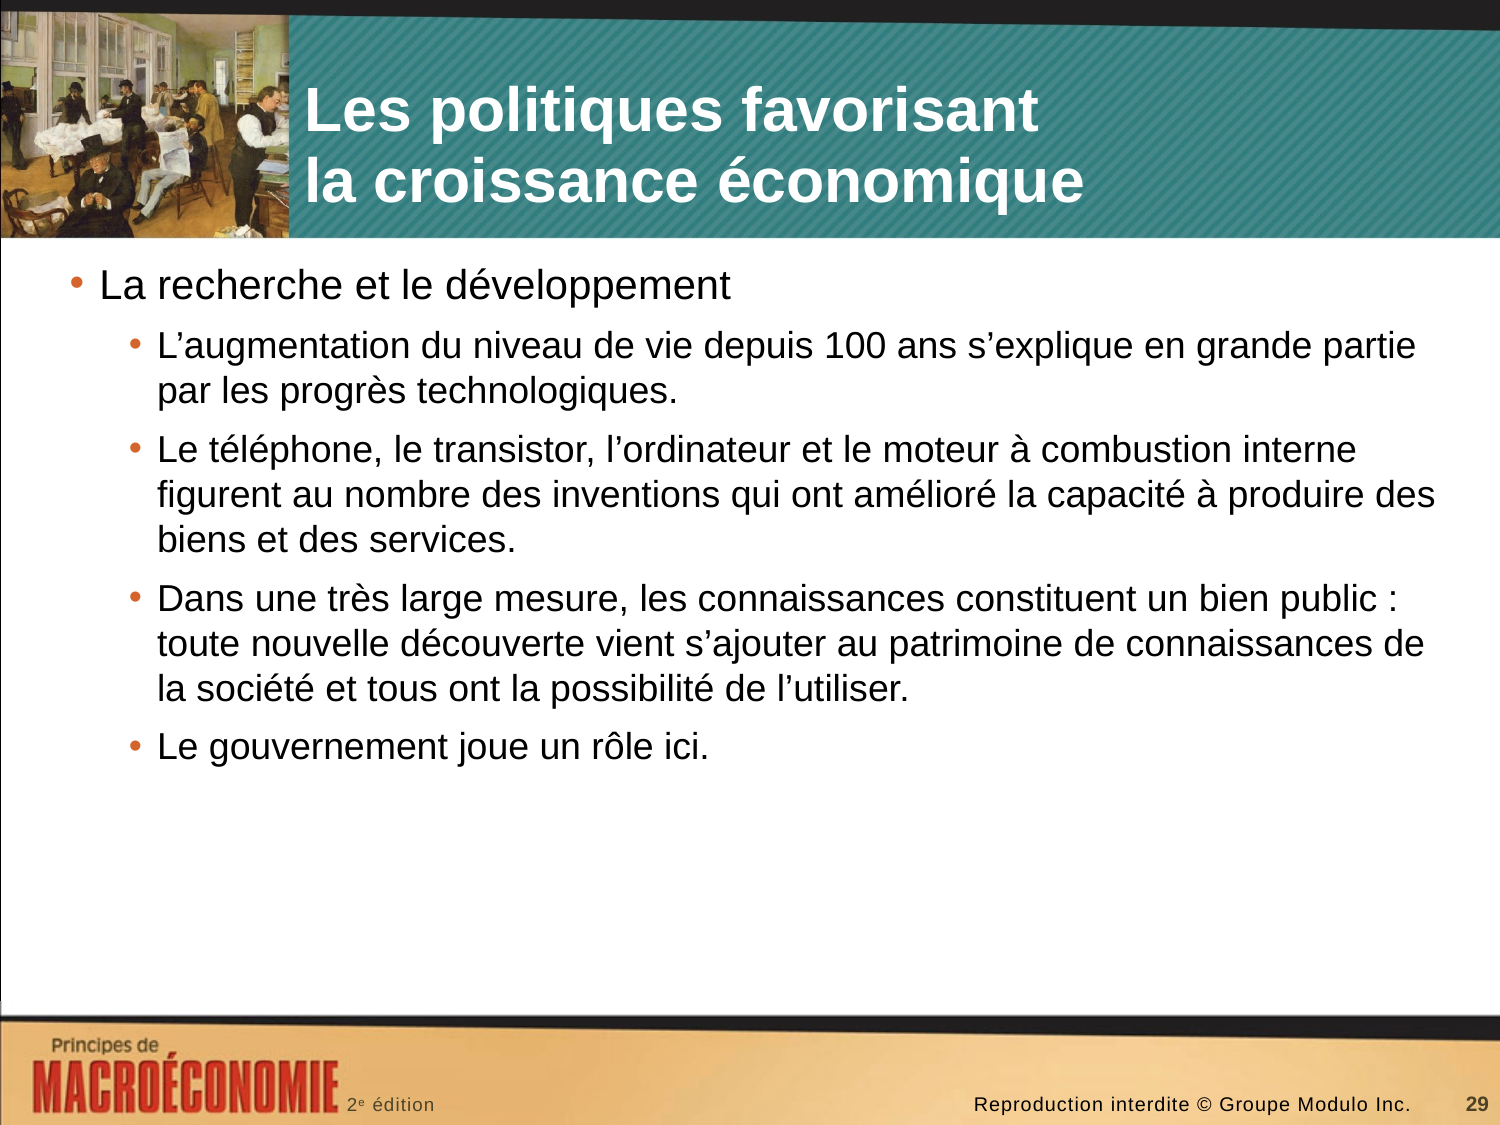

# Les politiques favorisant la croissance économique
La recherche et le développement
L’augmentation du niveau de vie depuis 100 ans s’explique en grande partie par les progrès technologiques.
Le téléphone, le transistor, l’ordinateur et le moteur à combustion interne figurent au nombre des inventions qui ont amélioré la capacité à produire des biens et des services.
Dans une très large mesure, les connaissances constituent un bien public : toute nouvelle découverte vient s’ajouter au patrimoine de connaissances de la société et tous ont la possibilité de l’utiliser.
Le gouvernement joue un rôle ici.
29